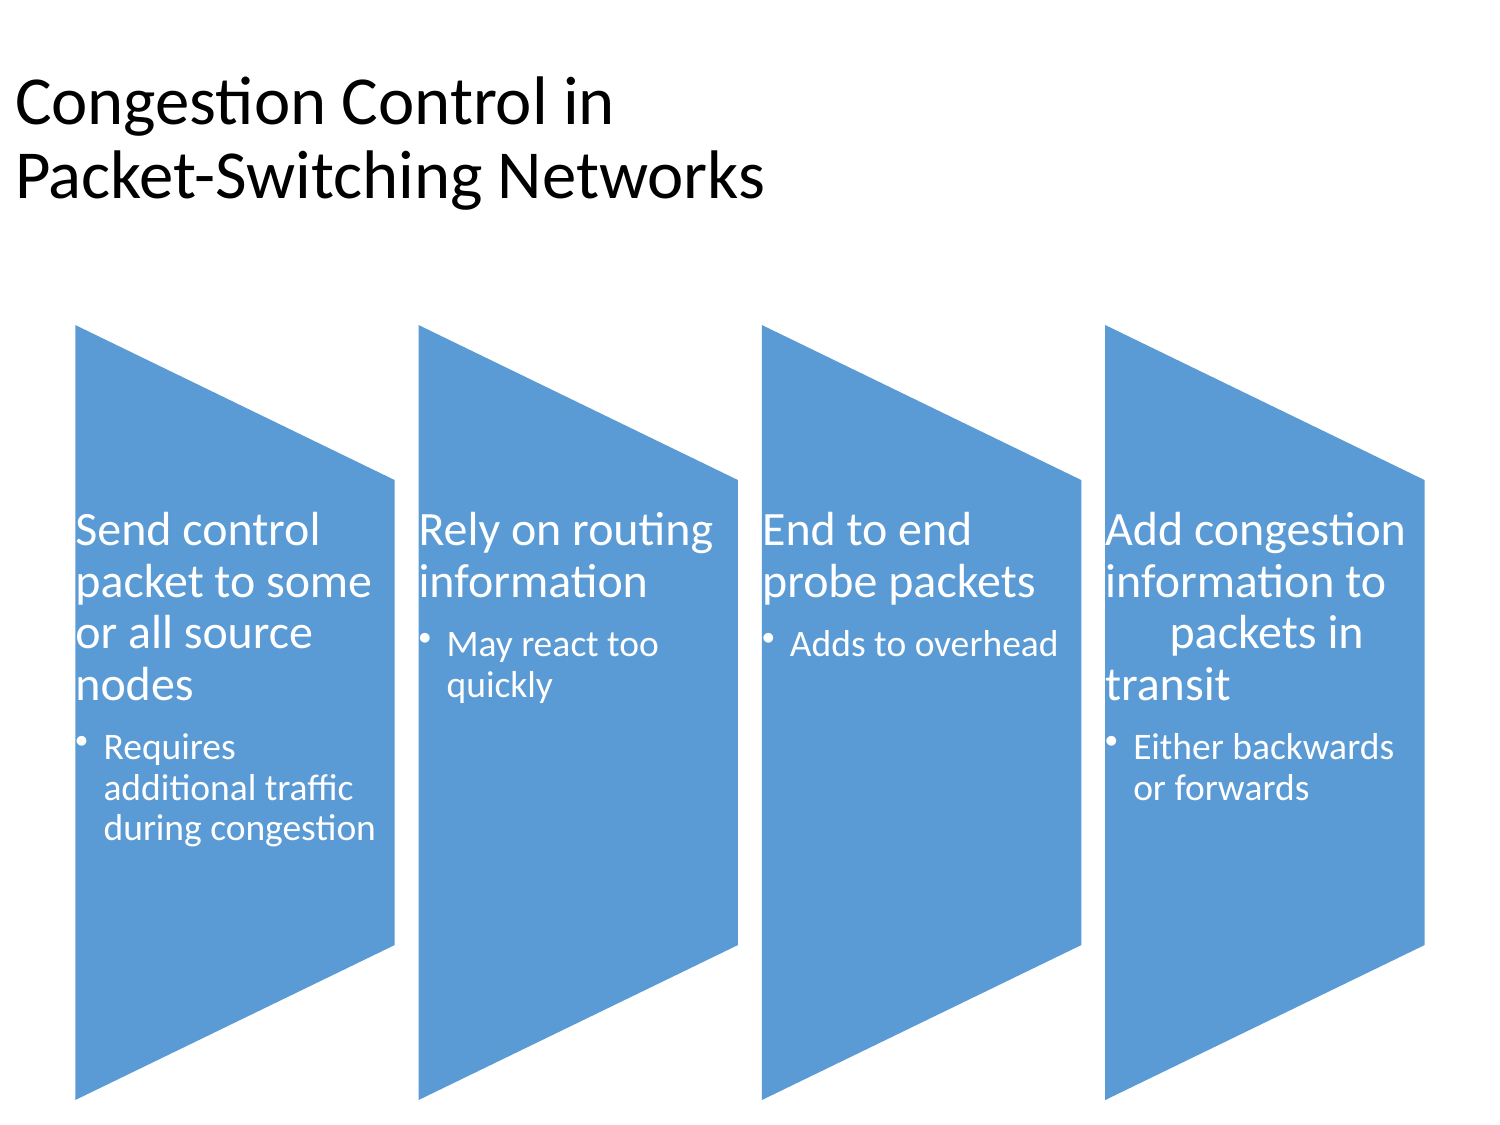

# Congestion Control in Packet-Switching Networks
Send control packet to some or all source nodes
Requires additional traffic during congestion
Rely on routing information
May react too quickly
End to end probe packets
Adds to overhead
Add congestion information to          packets in transit
Either backwards or forwards